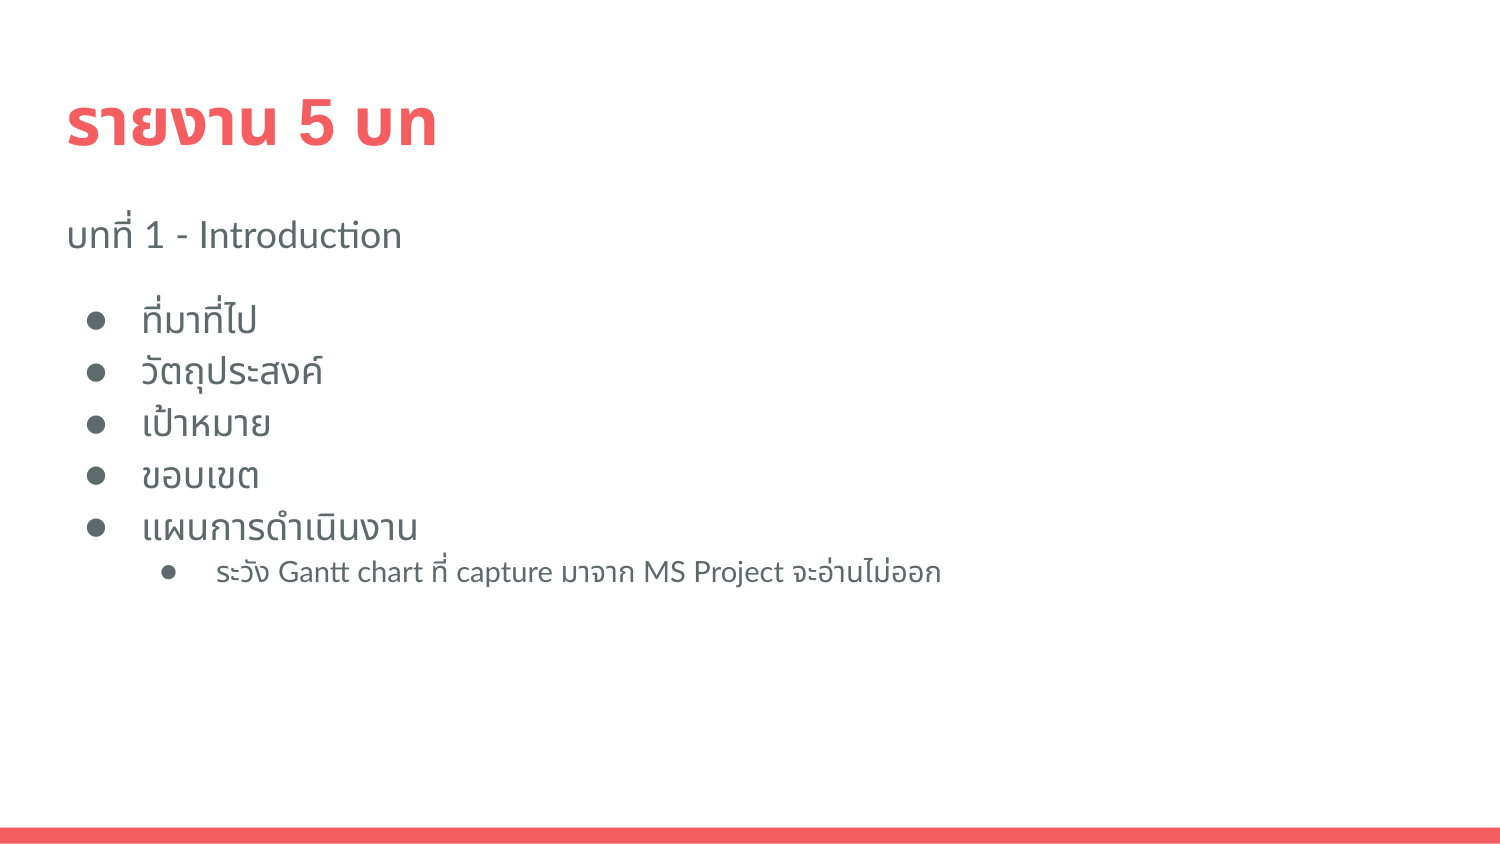

# รายงาน 5 บท
บทที่ 1 - Introduction
ที่มาที่ไป
วัตถุประสงค์
เป้าหมาย
ขอบเขต
แผนการดำเนินงาน
ระวัง Gantt chart ที่ capture มาจาก MS Project จะอ่านไม่ออก